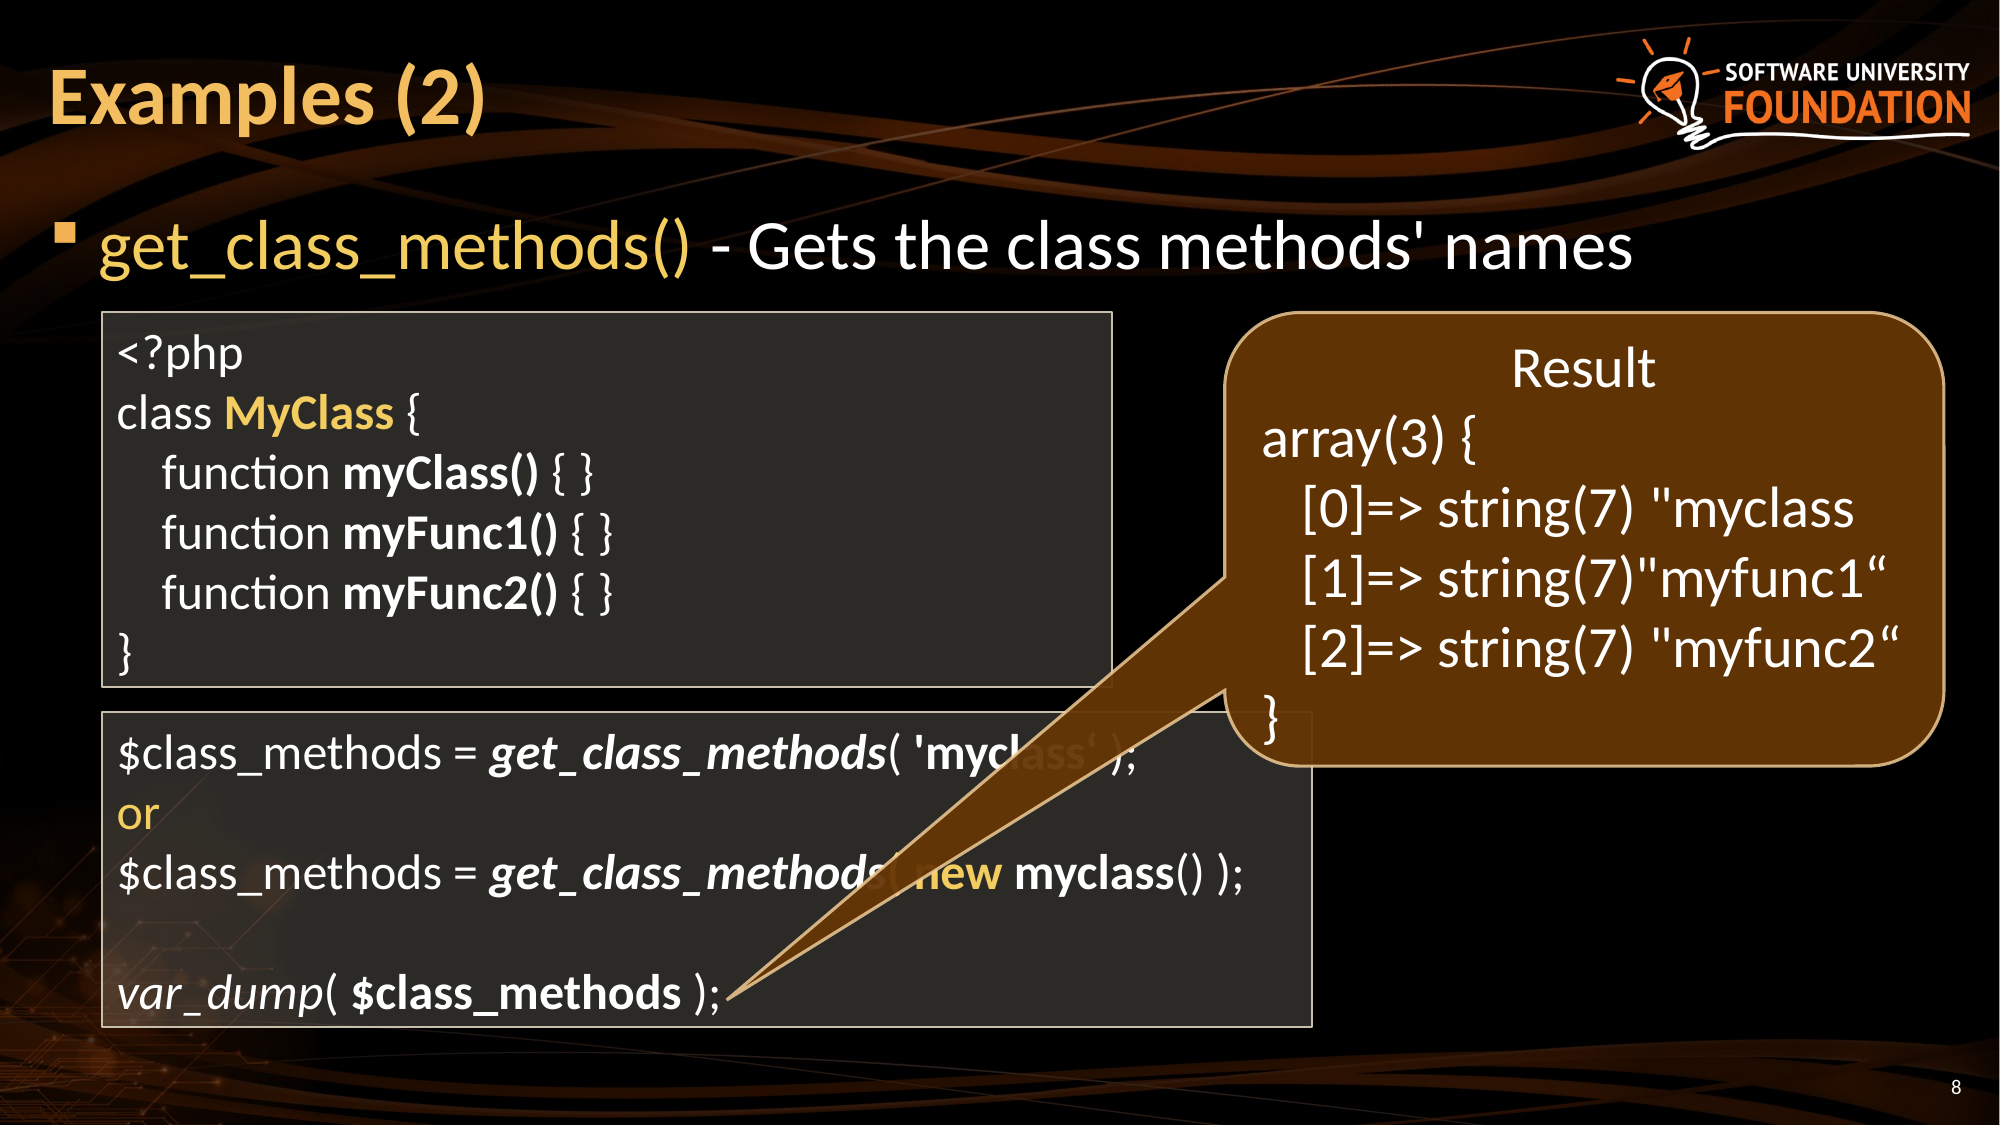

# Examples (2)
get_class_methods() - Gets the class methods' names

<?php
class MyClass {
    function myClass() { }
    function myFunc1() { }
    function myFunc2() { }
}
Result
array(3) {
   [0]=> string(7) "myclass
   [1]=> string(7)"myfunc1“
   [2]=> string(7) "myfunc2“
}
$class_methods = get_class_methods( 'myclass‘ );
or
$class_methods = get_class_methods( new myclass() );
var_dump( $class_methods );
8